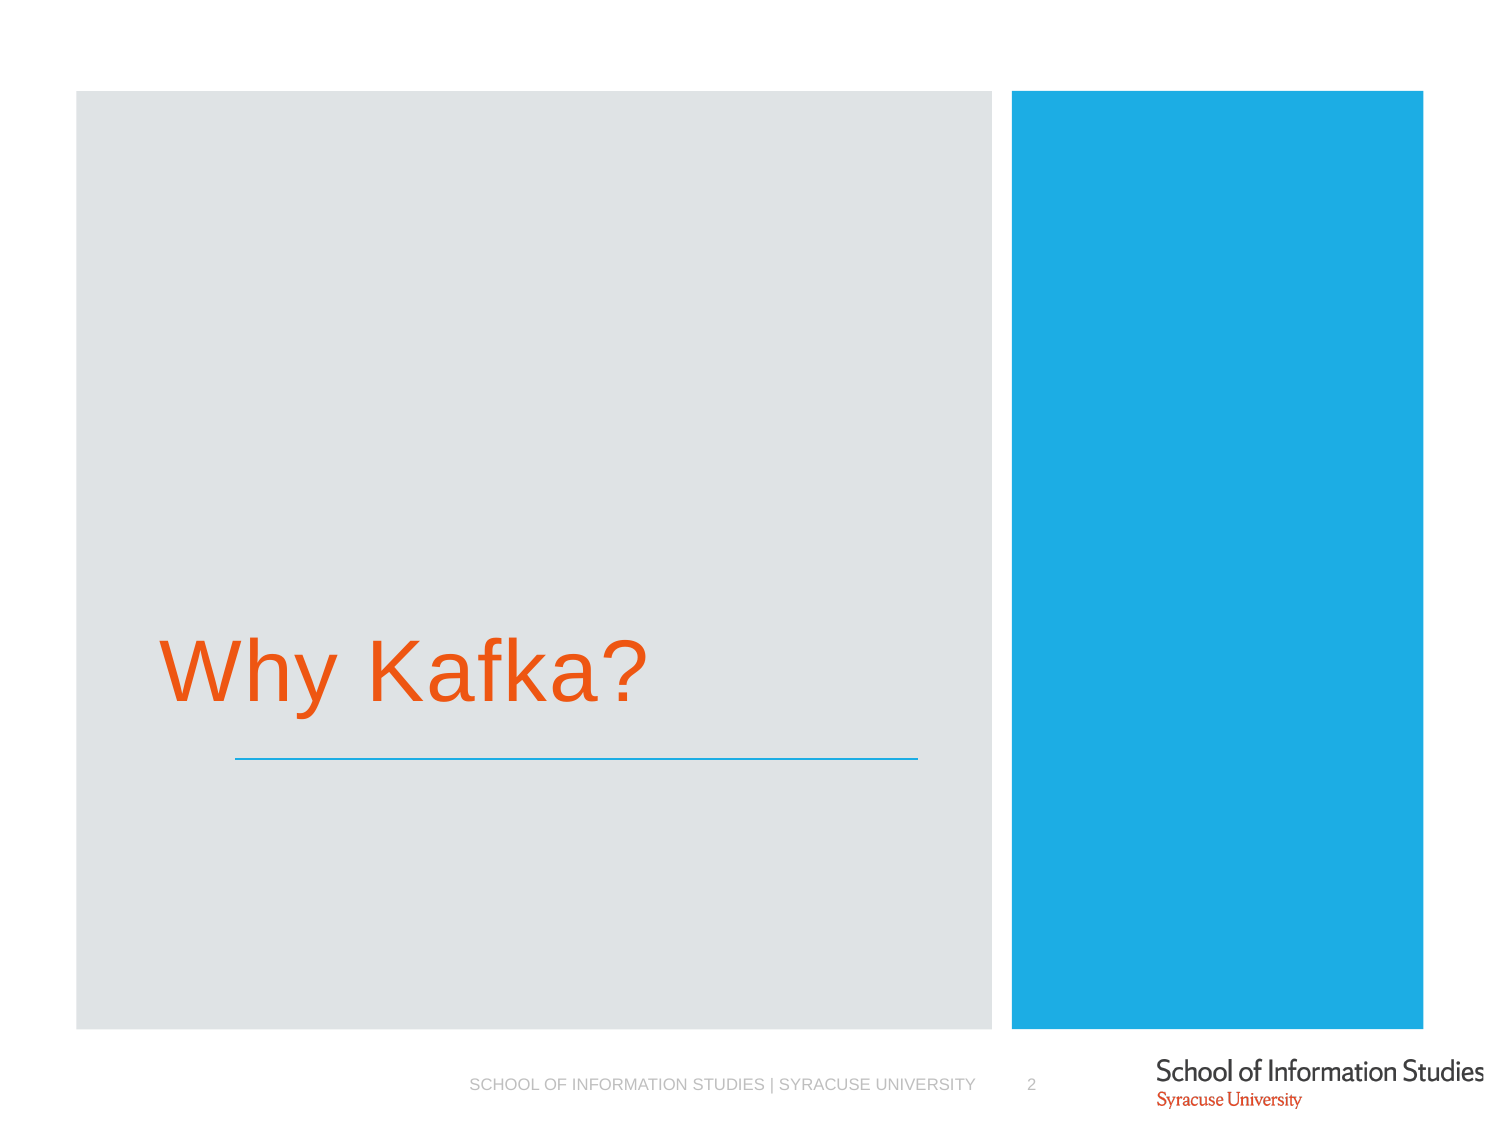

Why Kafka?
School of Information Studies | Syracuse University
2